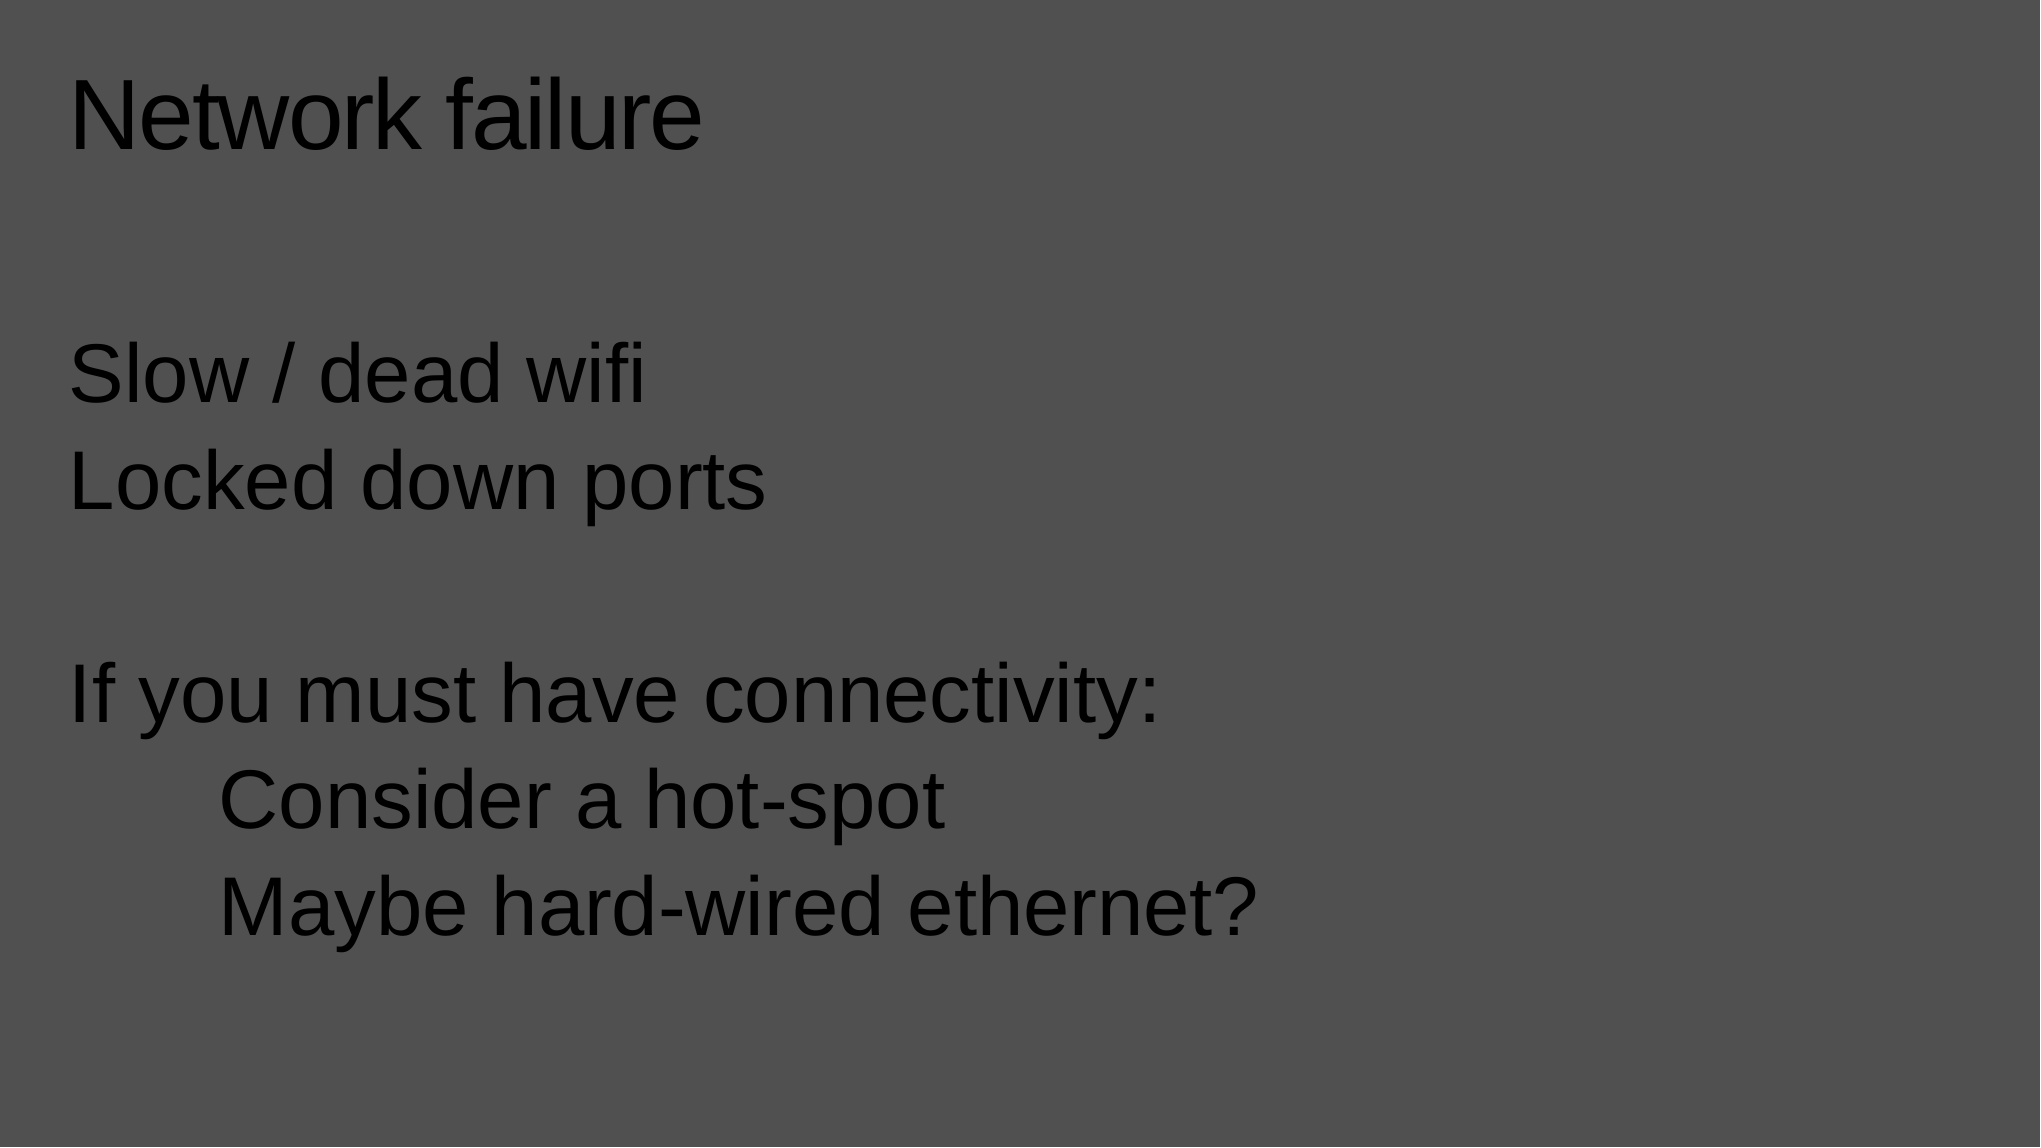

# Network failure

Slow / dead wifi
Locked down ports

If you must have connectivity:
	Consider a hot-spot
	Maybe hard-wired ethernet?